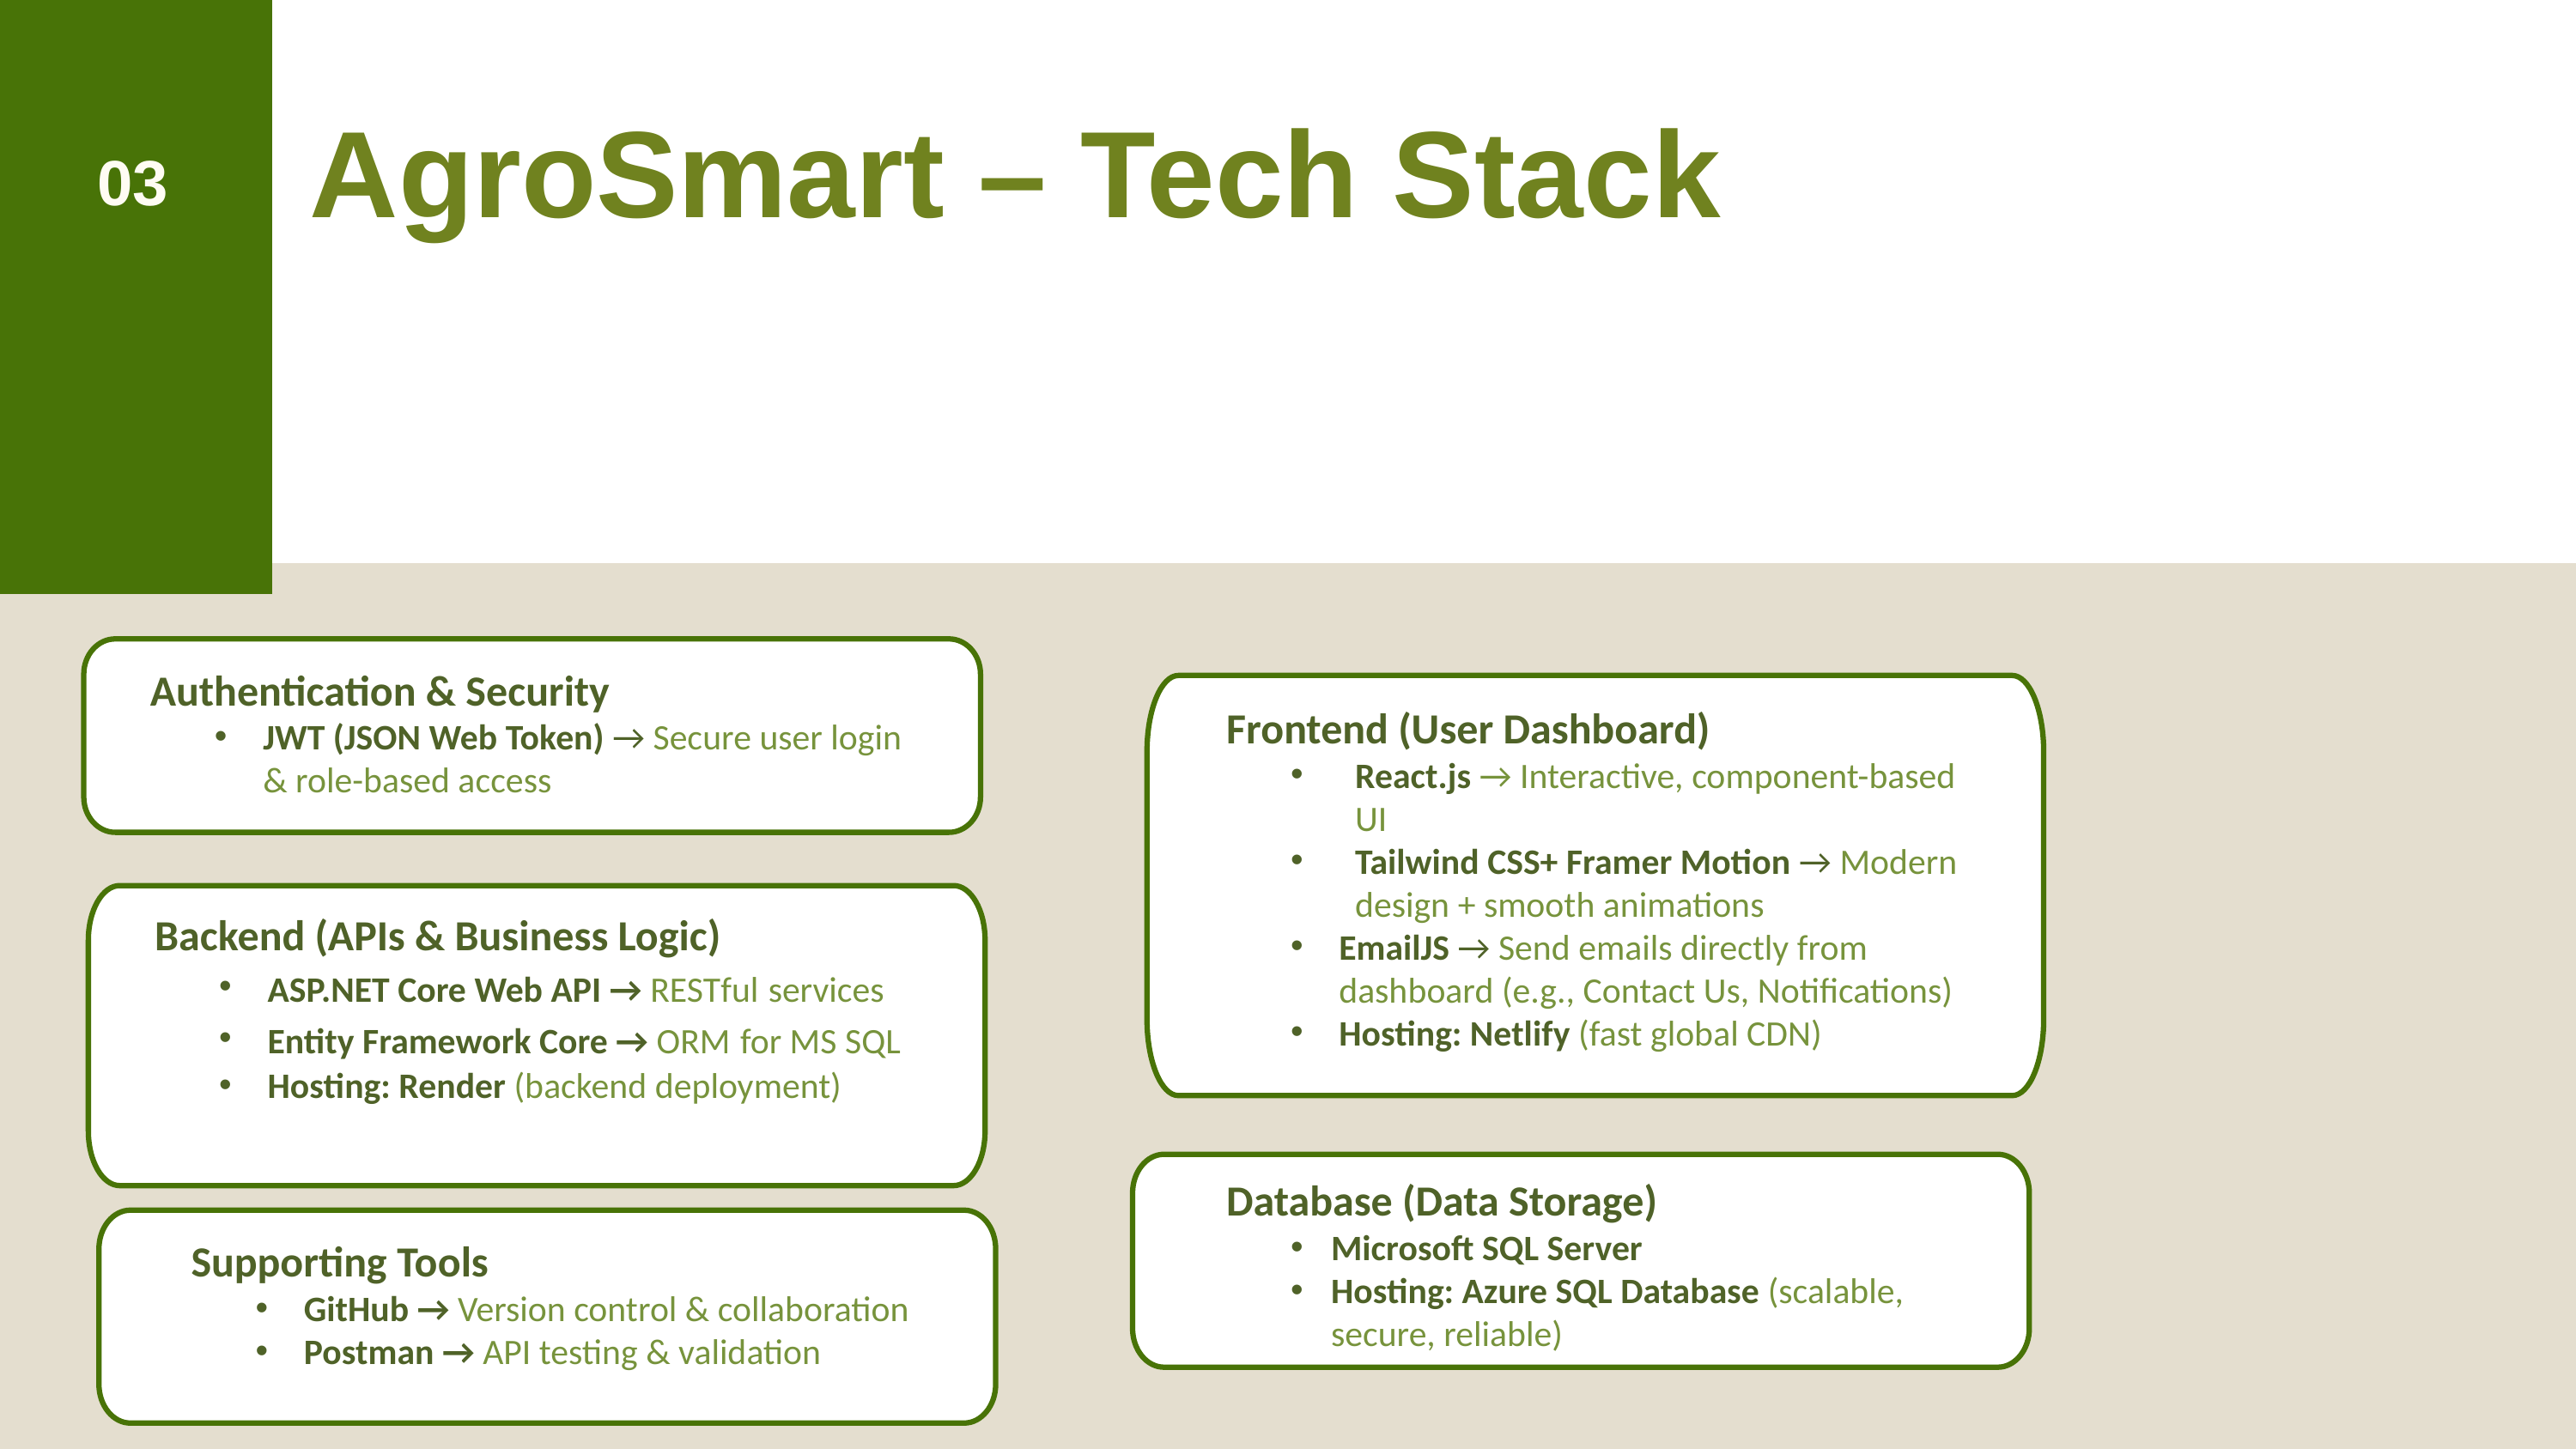

AgroSmart – Tech Stack
03

Authentication & Security
JWT (JSON Web Token) → Secure user login & role-based access

Frontend (User Dashboard)
React.js → Interactive, component-based UI
Tailwind CSS+ Framer Motion → Modern design + smooth animations
EmailJS → Send emails directly from dashboard (e.g., Contact Us, Notifications)
Hosting: Netlify (fast global CDN)

Backend (APIs & Business Logic)
ASP.NET Core Web API → RESTful services
Entity Framework Core → ORM for MS SQL
Hosting: Render (backend deployment)

Database (Data Storage)
Microsoft SQL Server
Hosting: Azure SQL Database (scalable, secure, reliable)

Supporting Tools
GitHub → Version control & collaboration
Postman → API testing & validation